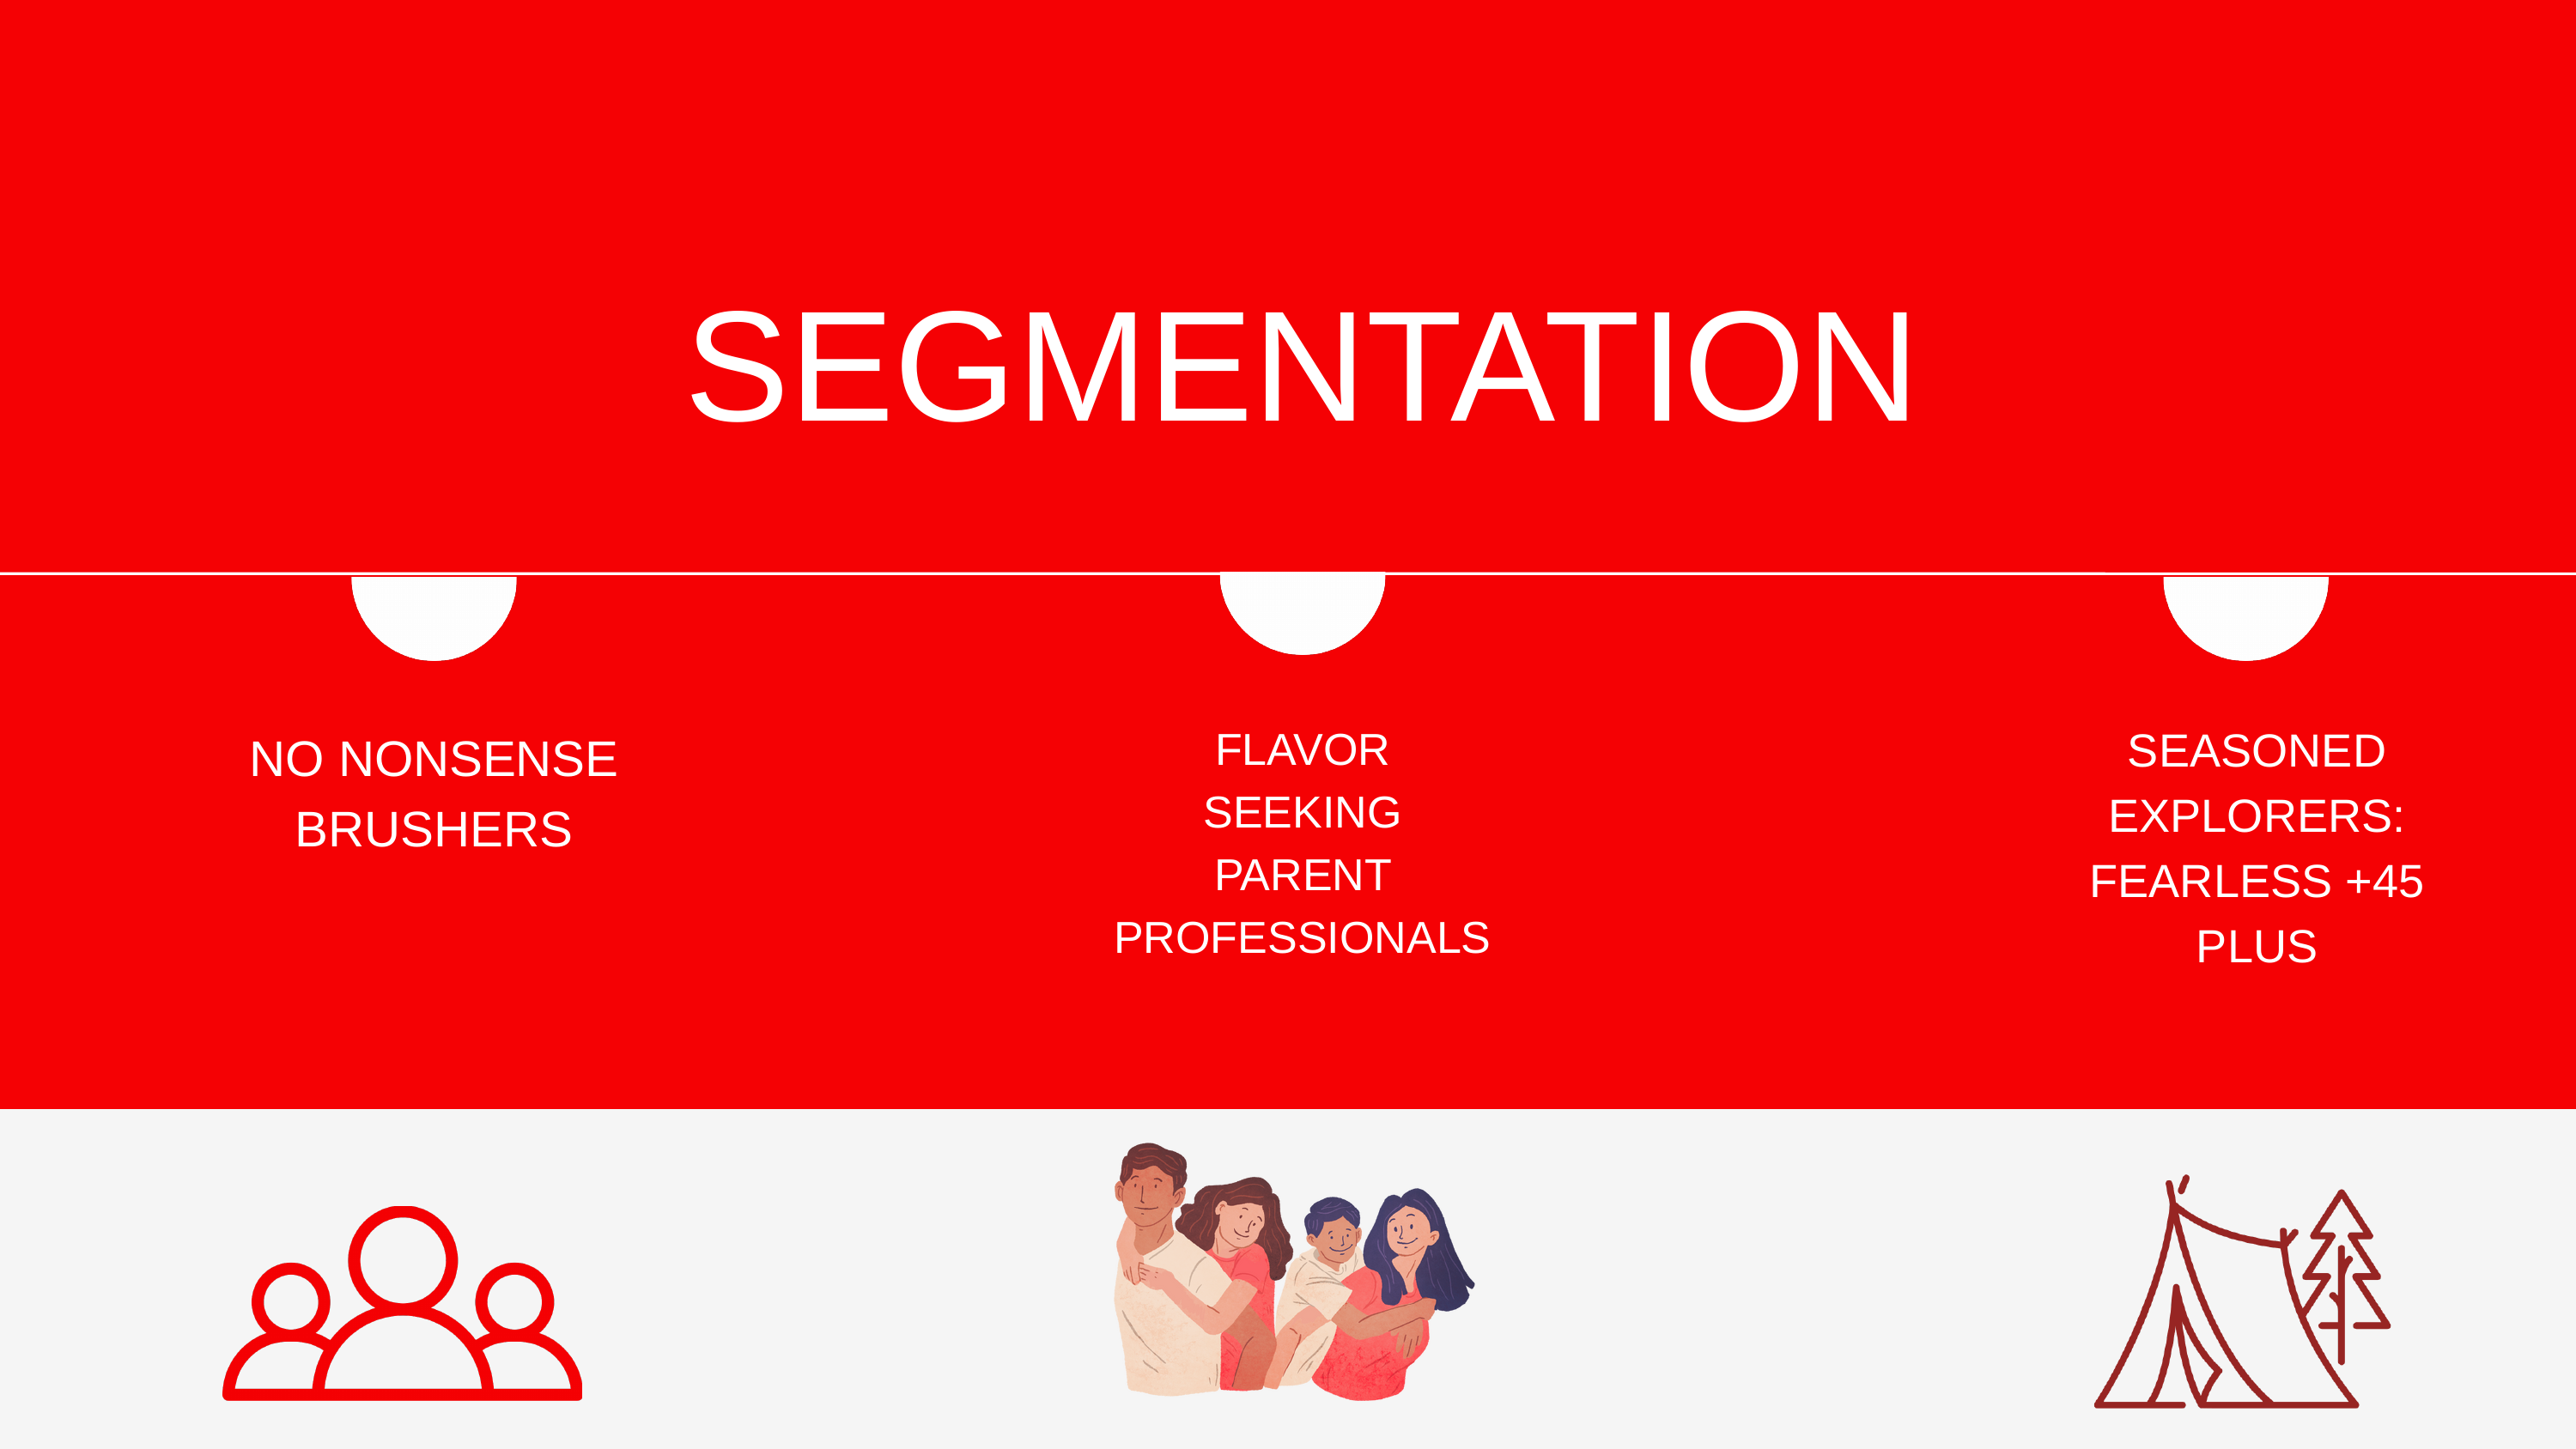

SEGMENTATION

FLAVOR SEEKING PARENT PROFESSIONALS
SEASONED EXPLORERS: FEARLESS +45 PLUS
NO NONSENSE BRUSHERS